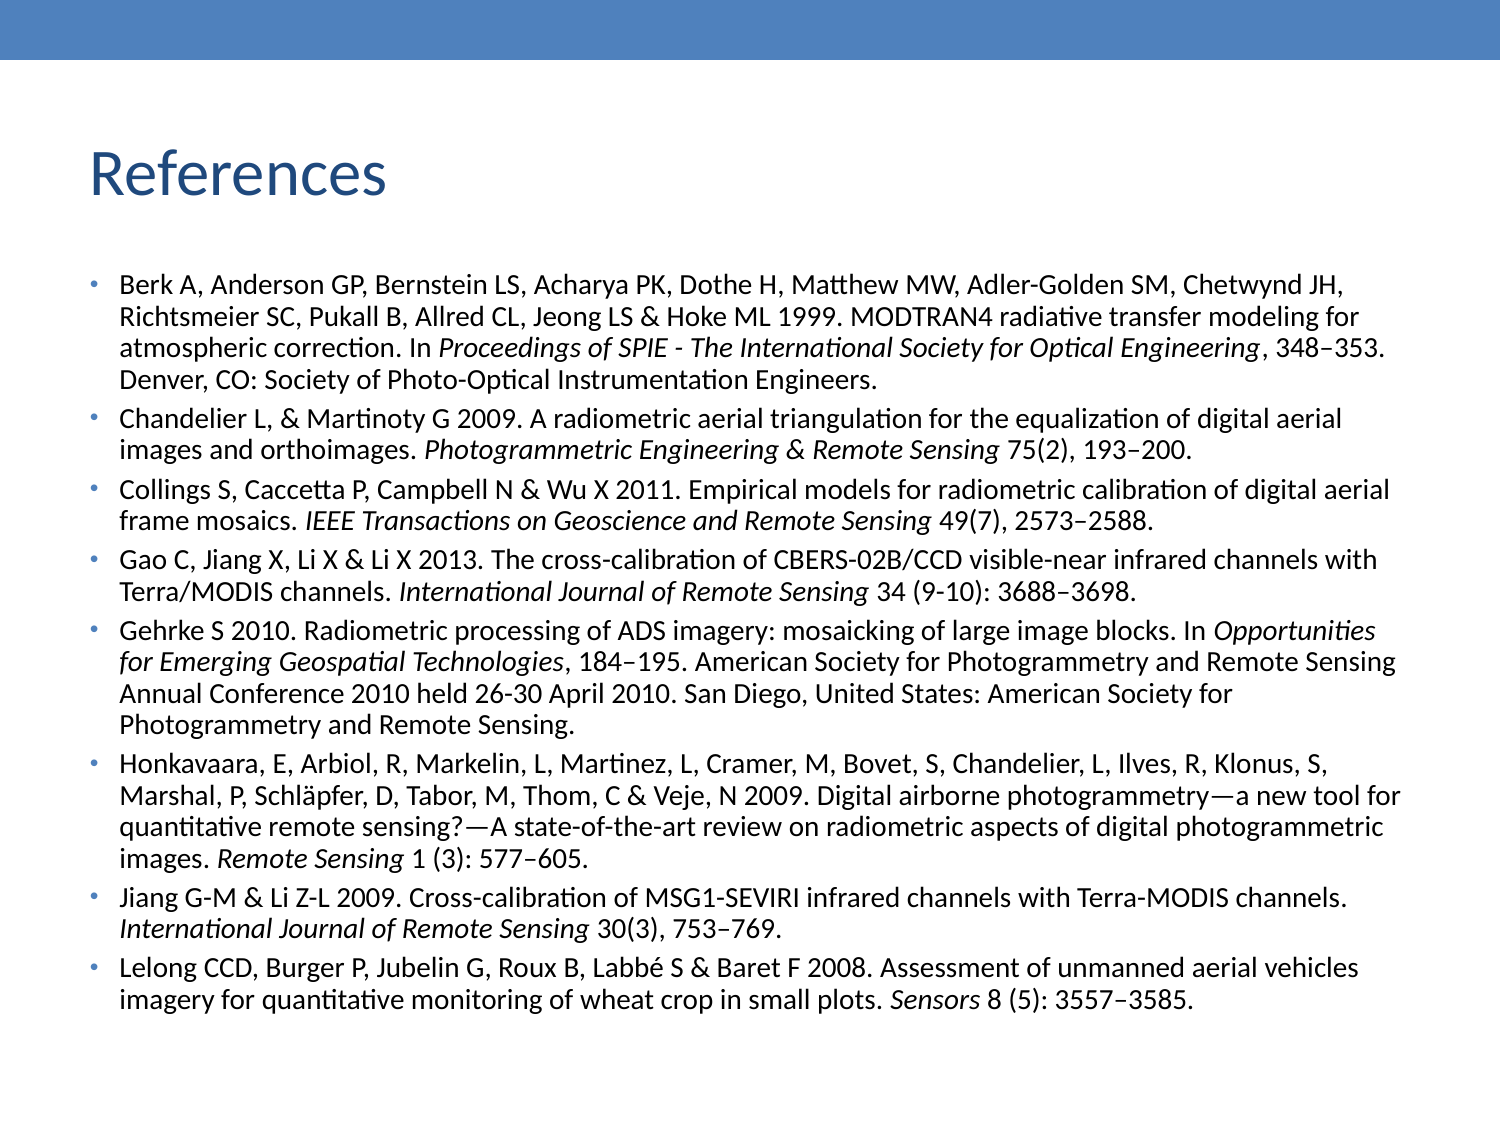

References
Berk A, Anderson GP, Bernstein LS, Acharya PK, Dothe H, Matthew MW, Adler-Golden SM, Chetwynd JH, Richtsmeier SC, Pukall B, Allred CL, Jeong LS & Hoke ML 1999. MODTRAN4 radiative transfer modeling for atmospheric correction. In Proceedings of SPIE - The International Society for Optical Engineering, 348–353. Denver, CO: Society of Photo-Optical Instrumentation Engineers.
Chandelier L, & Martinoty G 2009. A radiometric aerial triangulation for the equalization of digital aerial images and orthoimages. Photogrammetric Engineering & Remote Sensing 75(2), 193–200.
Collings S, Caccetta P, Campbell N & Wu X 2011. Empirical models for radiometric calibration of digital aerial frame mosaics. IEEE Transactions on Geoscience and Remote Sensing 49(7), 2573–2588.
Gao C, Jiang X, Li X & Li X 2013. The cross-calibration of CBERS-02B/CCD visible-near infrared channels with Terra/MODIS channels. International Journal of Remote Sensing 34 (9-10): 3688–3698.
Gehrke S 2010. Radiometric processing of ADS imagery: mosaicking of large image blocks. In Opportunities for Emerging Geospatial Technologies, 184–195. American Society for Photogrammetry and Remote Sensing Annual Conference 2010 held 26-30 April 2010. San Diego, United States: American Society for Photogrammetry and Remote Sensing.
Honkavaara, E, Arbiol, R, Markelin, L, Martinez, L, Cramer, M, Bovet, S, Chandelier, L, Ilves, R, Klonus, S, Marshal, P, Schläpfer, D, Tabor, M, Thom, C & Veje, N 2009. Digital airborne photogrammetry—a new tool for quantitative remote sensing?—A state-of-the-art review on radiometric aspects of digital photogrammetric images. Remote Sensing 1 (3): 577–605.
Jiang G-M & Li Z-L 2009. Cross-calibration of MSG1-SEVIRI infrared channels with Terra-MODIS channels. International Journal of Remote Sensing 30(3), 753–769.
Lelong CCD, Burger P, Jubelin G, Roux B, Labbé S & Baret F 2008. Assessment of unmanned aerial vehicles imagery for quantitative monitoring of wheat crop in small plots. Sensors 8 (5): 3557–3585.